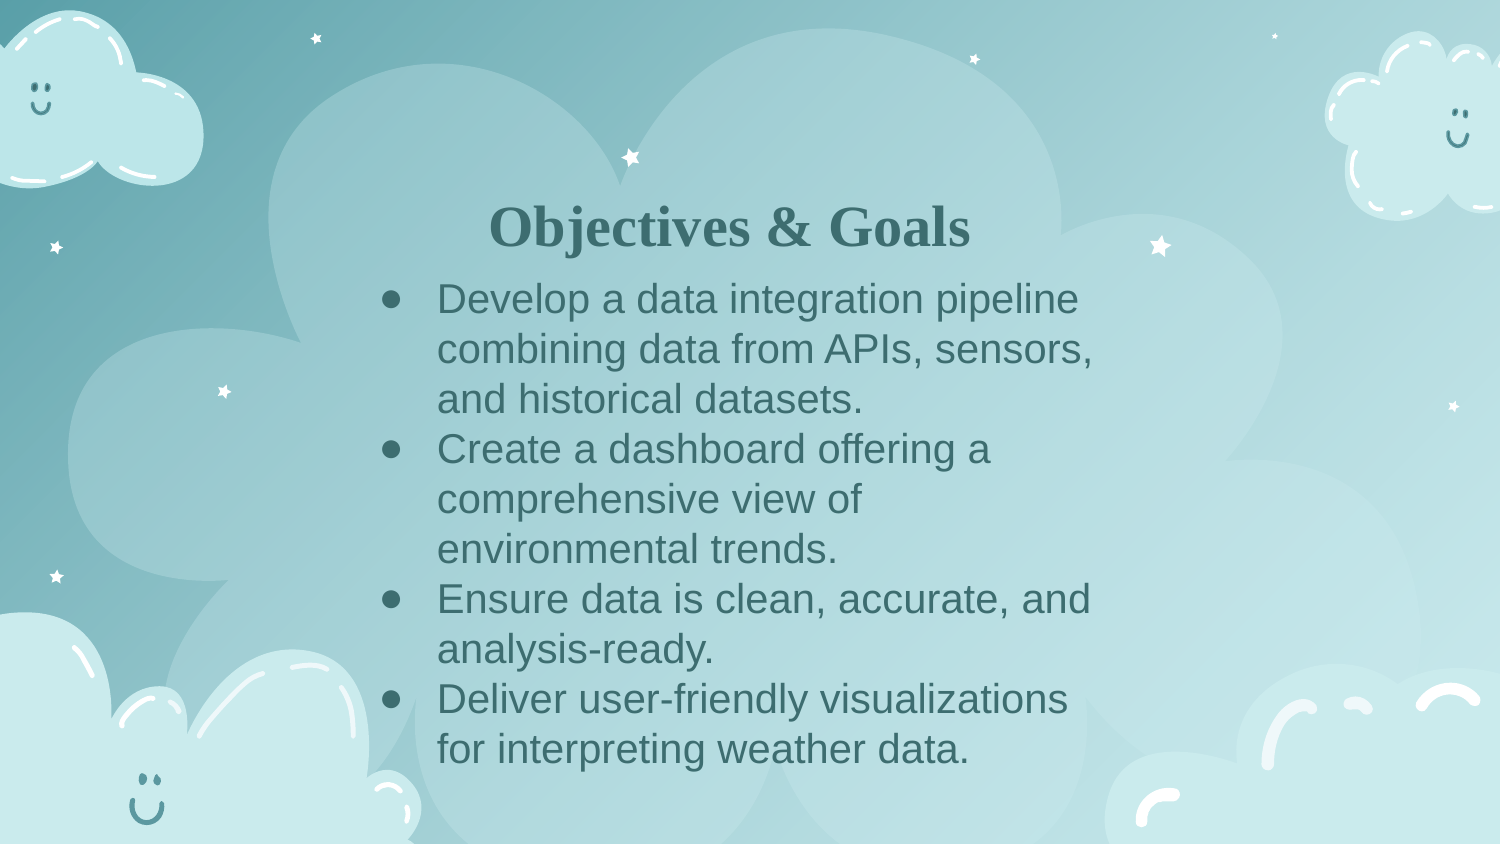

# Objectives & Goals

Develop a data integration pipeline combining data from APIs, sensors, and historical datasets.
Create a dashboard offering a comprehensive view of environmental trends.
Ensure data is clean, accurate, and analysis-ready.
Deliver user-friendly visualizations for interpreting weather data.